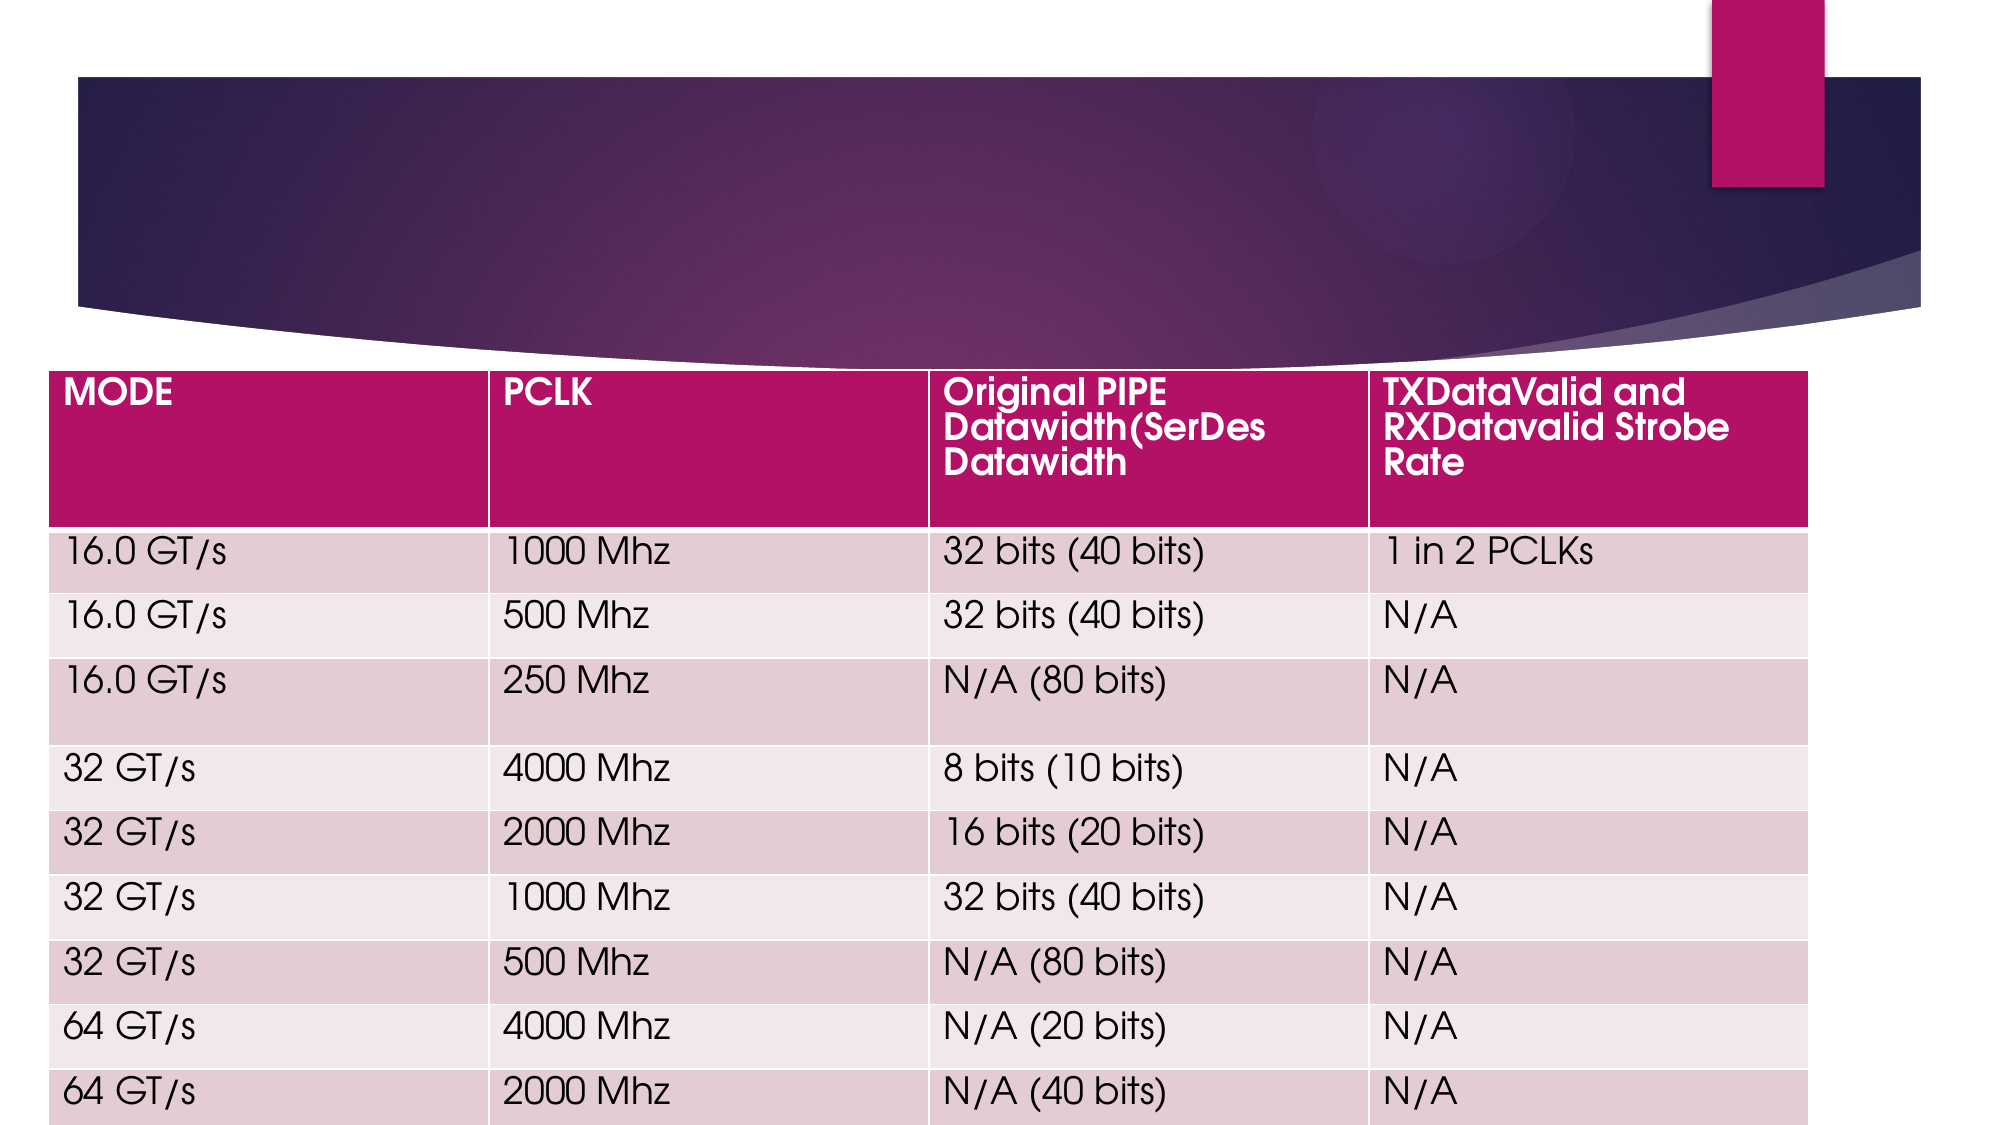

#
| MODE | PCLK | Original PIPE Datawidth(SerDes Datawidth | TXDataValid and RXDatavalid Strobe Rate |
| --- | --- | --- | --- |
| 16.0 GT/s | 1000 Mhz | 32 bits (40 bits) | 1 in 2 PCLKs |
| 16.0 GT/s | 500 Mhz | 32 bits (40 bits) | N/A |
| 16.0 GT/s | 250 Mhz | N/A (80 bits) | N/A |
| 32 GT/s | 4000 Mhz | 8 bits (10 bits) | N/A |
| 32 GT/s | 2000 Mhz | 16 bits (20 bits) | N/A |
| 32 GT/s | 1000 Mhz | 32 bits (40 bits) | N/A |
| 32 GT/s | 500 Mhz | N/A (80 bits) | N/A |
| 64 GT/s | 4000 Mhz | N/A (20 bits) | N/A |
| 64 GT/s | 2000 Mhz | N/A (40 bits) | N/A |
| 64 GT/s | 1000 Mhz | N/A (80 bits) | N/A |
| 128 GT/s | 4000 Mhz | N/A (40 bits) | N/A |
| 128 GT/s | 2000 Mhz | N/A (80 bits) | N/A |